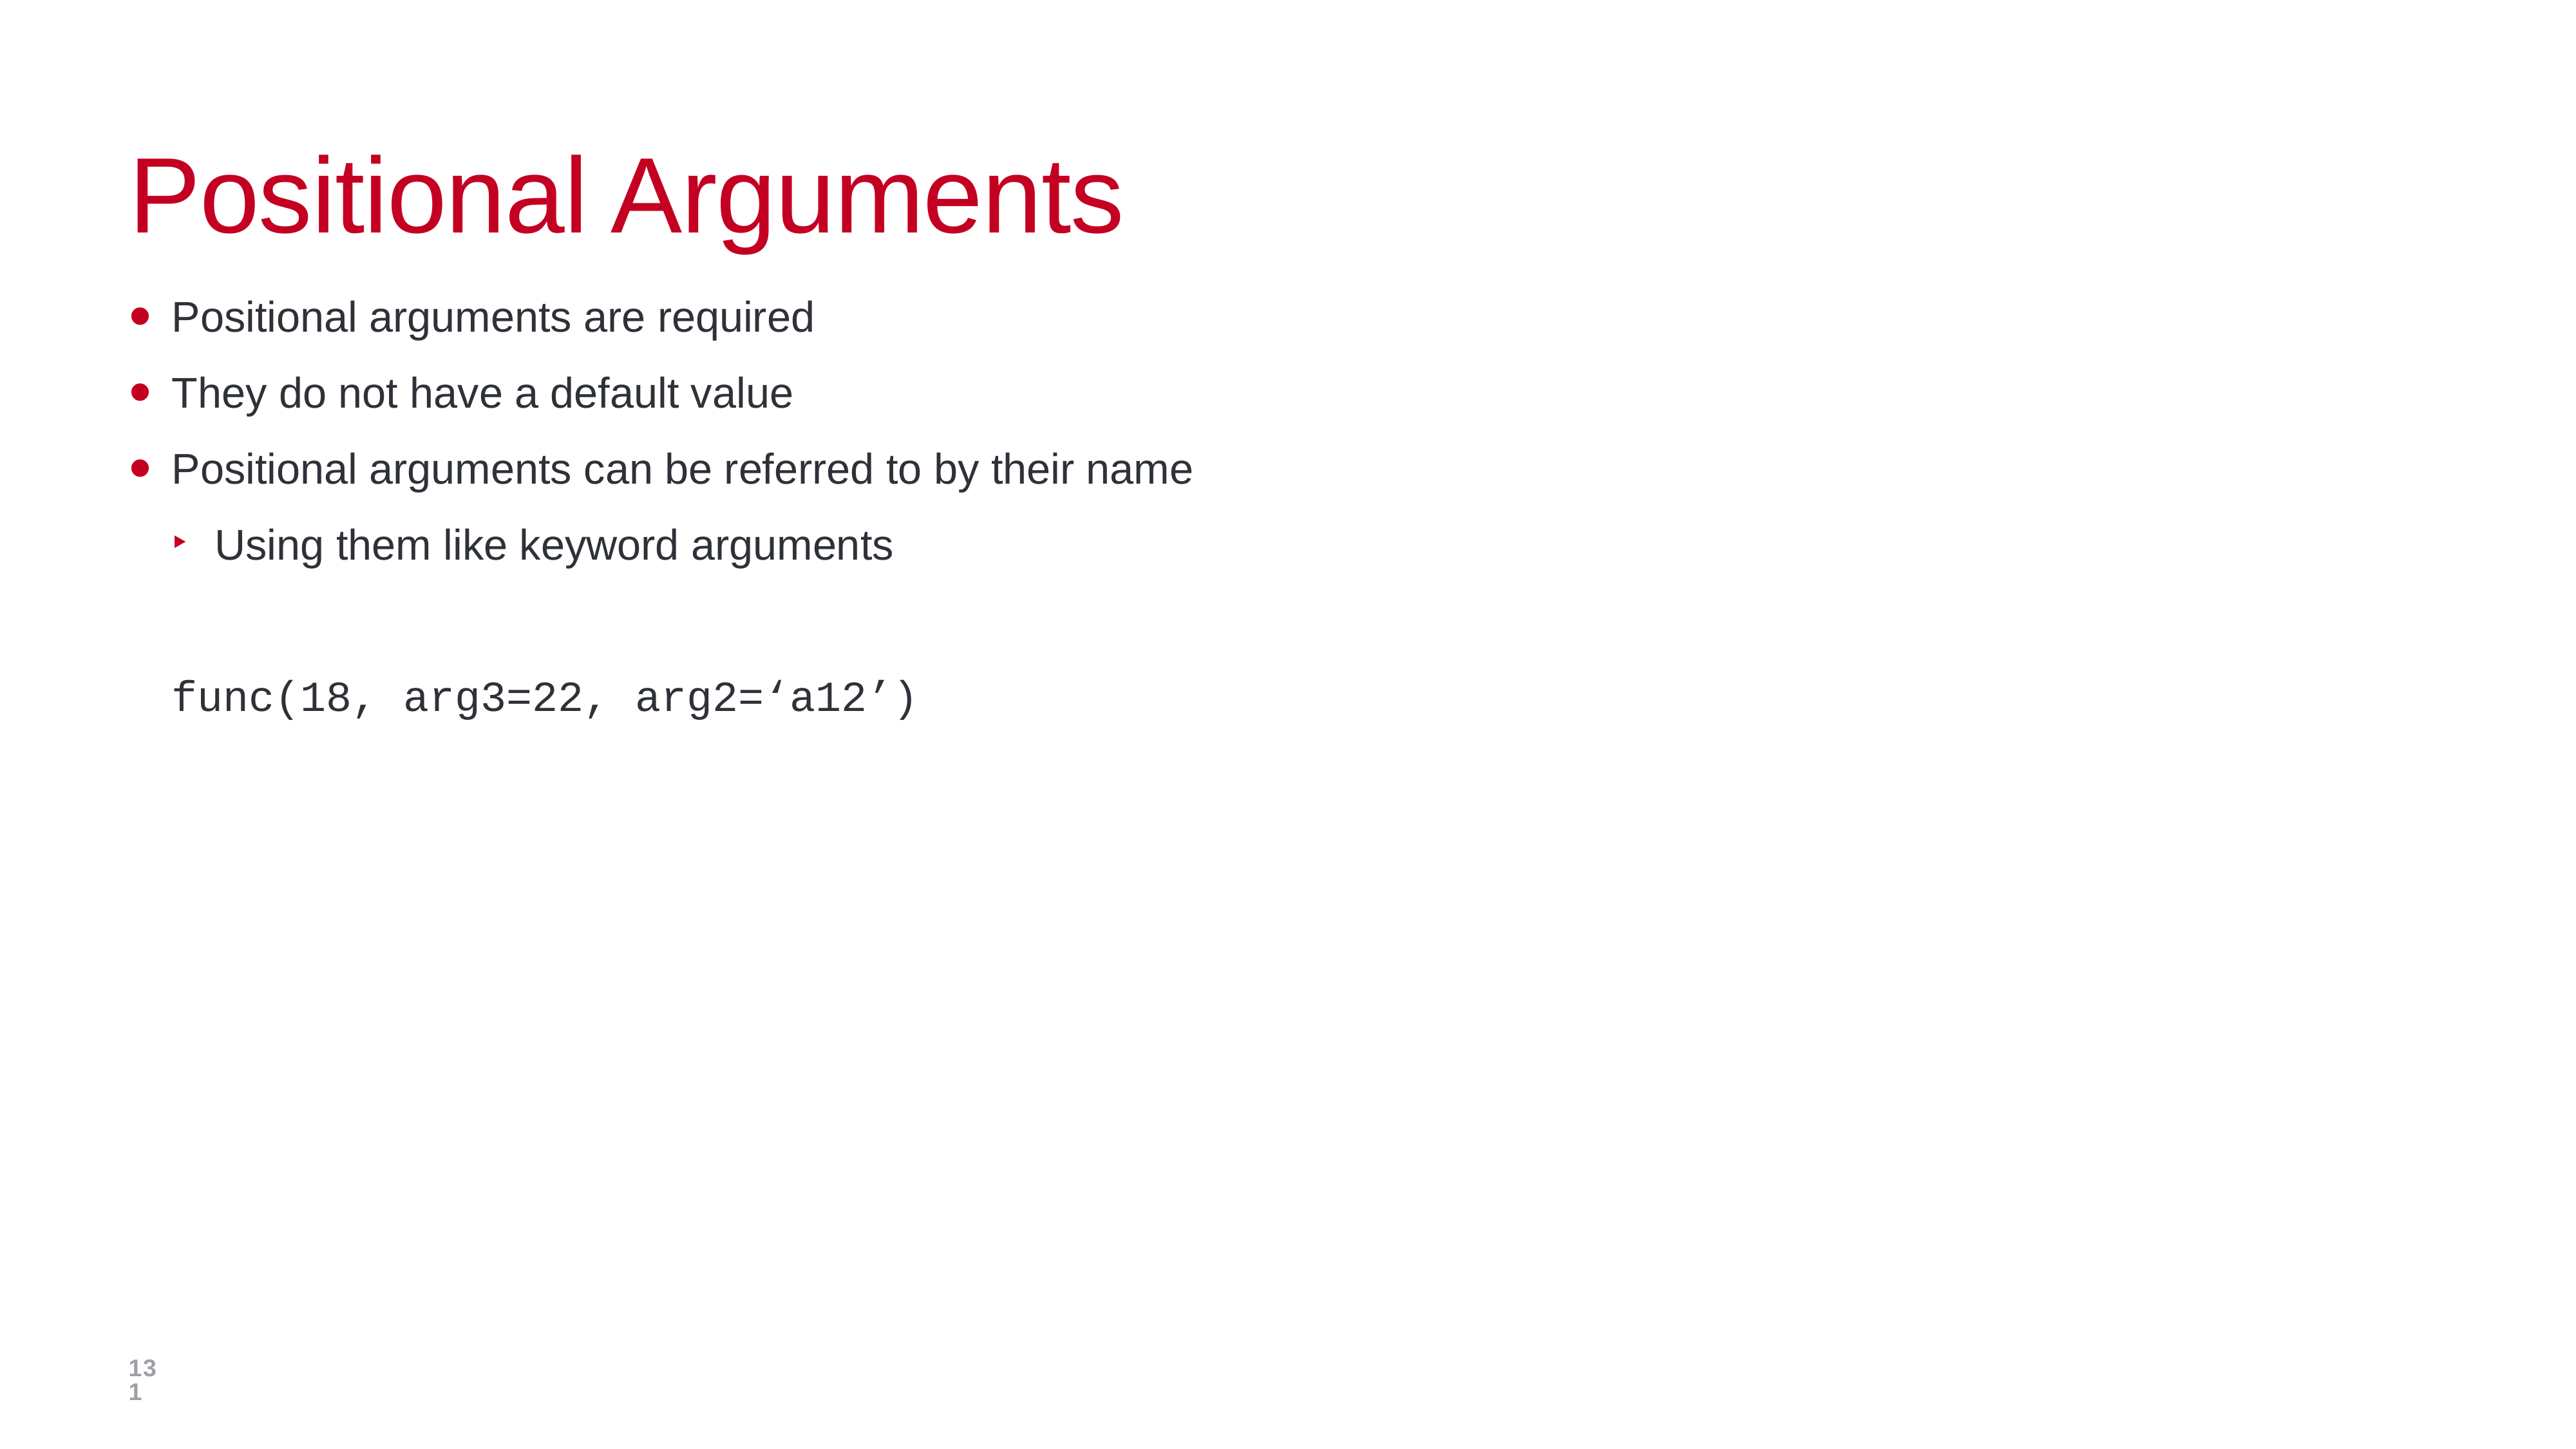

# Positional Arguments
Positional arguments are required
They do not have a default value
Positional arguments can be referred to by their name
Using them like keyword arguments

func(18, arg3=22, arg2=‘a12’)
131